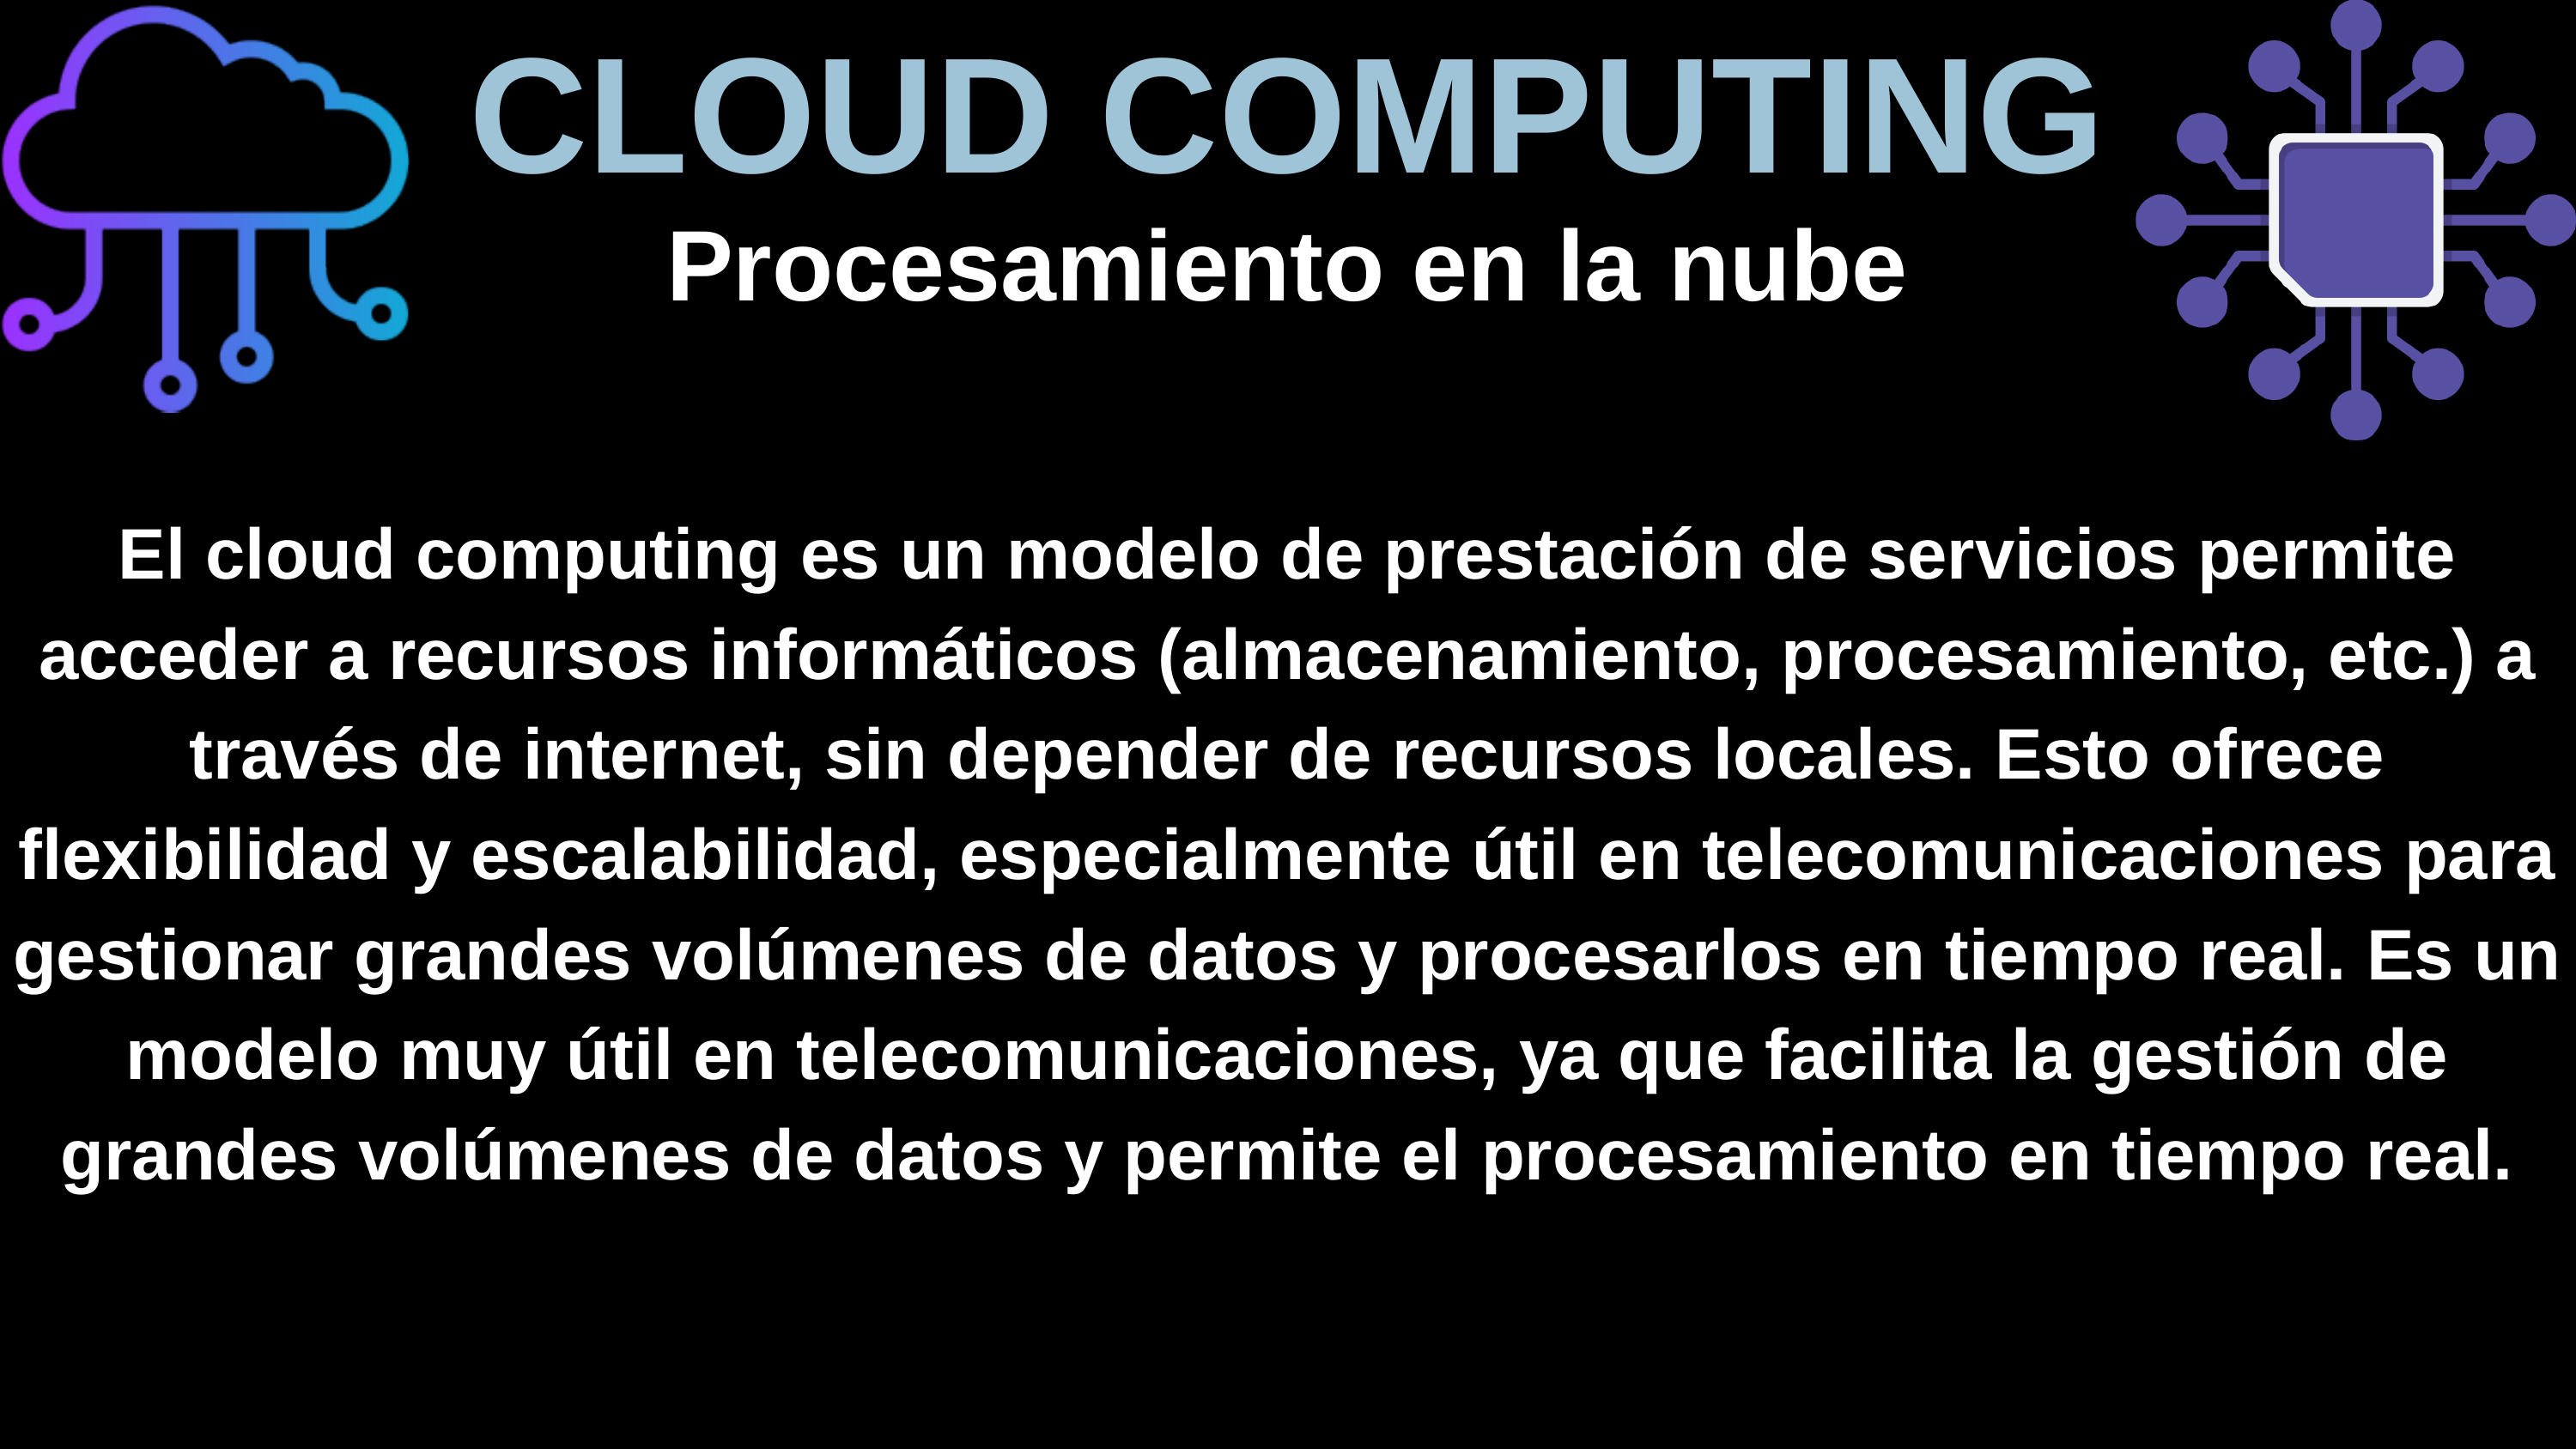

CLOUD COMPUTING
Procesamiento en la nube
El cloud computing es un modelo de prestación de servicios permite acceder a recursos informáticos (almacenamiento, procesamiento, etc.) a través de internet, sin depender de recursos locales. Esto ofrece flexibilidad y escalabilidad, especialmente útil en telecomunicaciones para gestionar grandes volúmenes de datos y procesarlos en tiempo real. Es un modelo muy útil en telecomunicaciones, ya que facilita la gestión de grandes volúmenes de datos y permite el procesamiento en tiempo real.